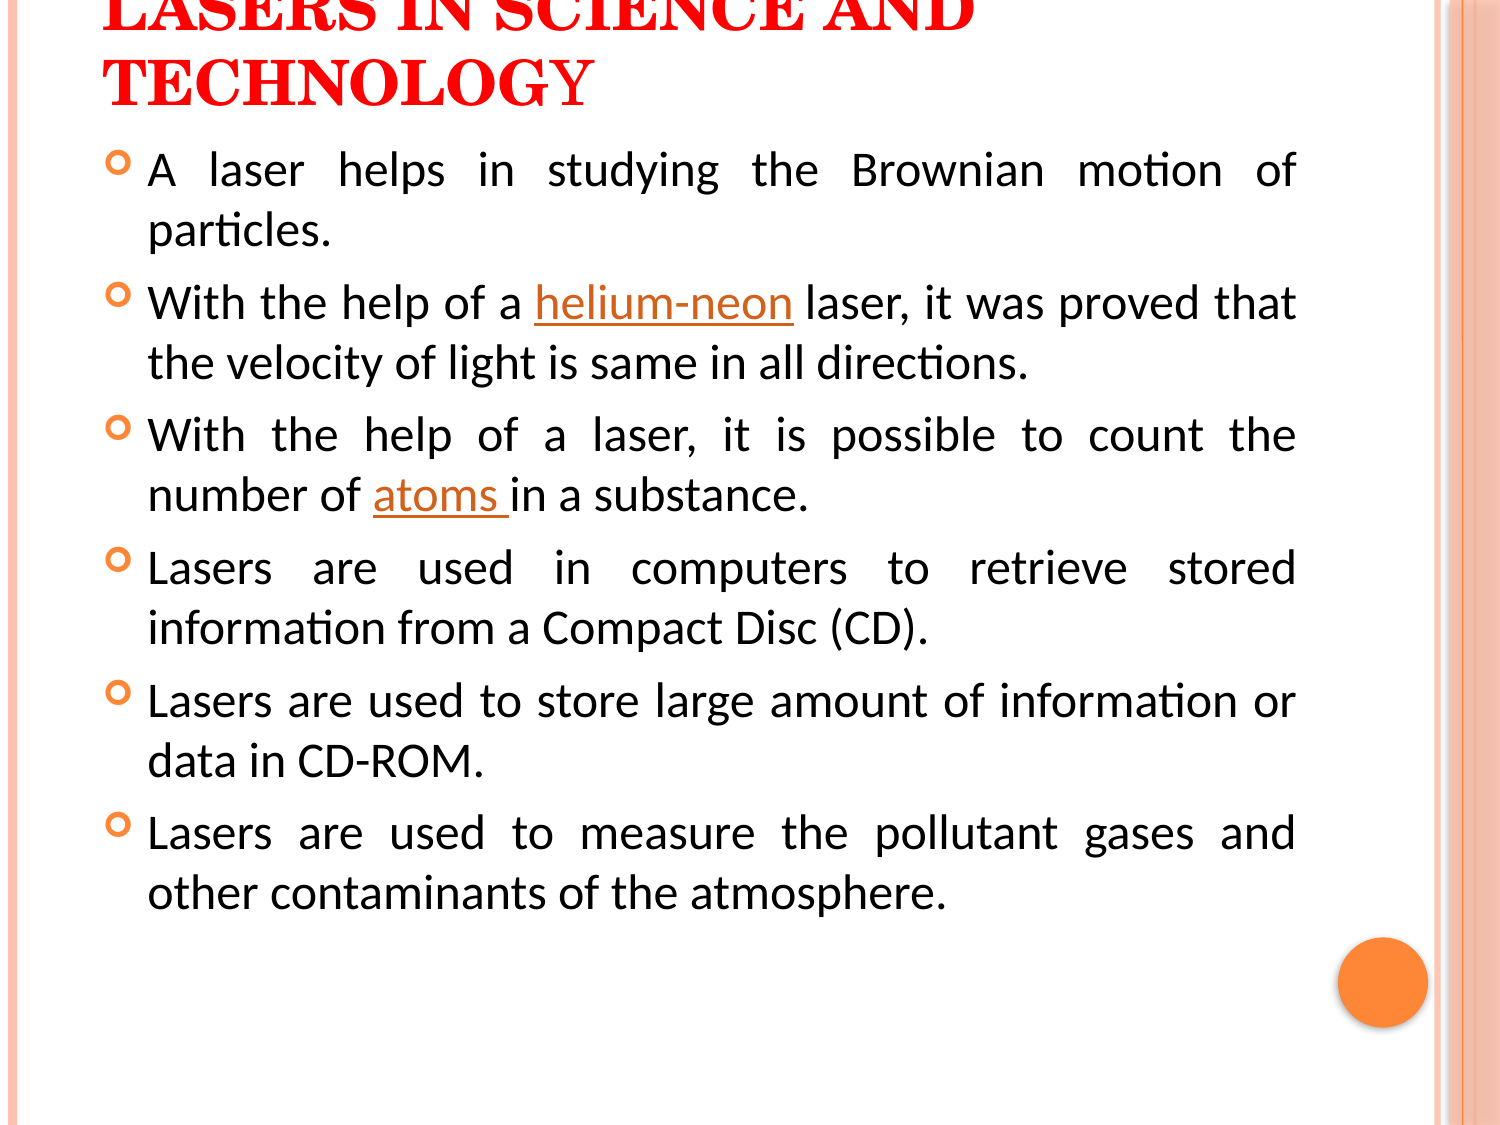

# Lasers in Science and Technology
A laser helps in studying the Brownian motion of particles.
With the help of a helium-neon laser, it was proved that the velocity of light is same in all directions.
With the help of a laser, it is possible to count the number of atoms in a substance.
Lasers are used in computers to retrieve stored information from a Compact Disc (CD).
Lasers are used to store large amount of information or data in CD-ROM.
Lasers are used to measure the pollutant gases and other contaminants of the atmosphere.